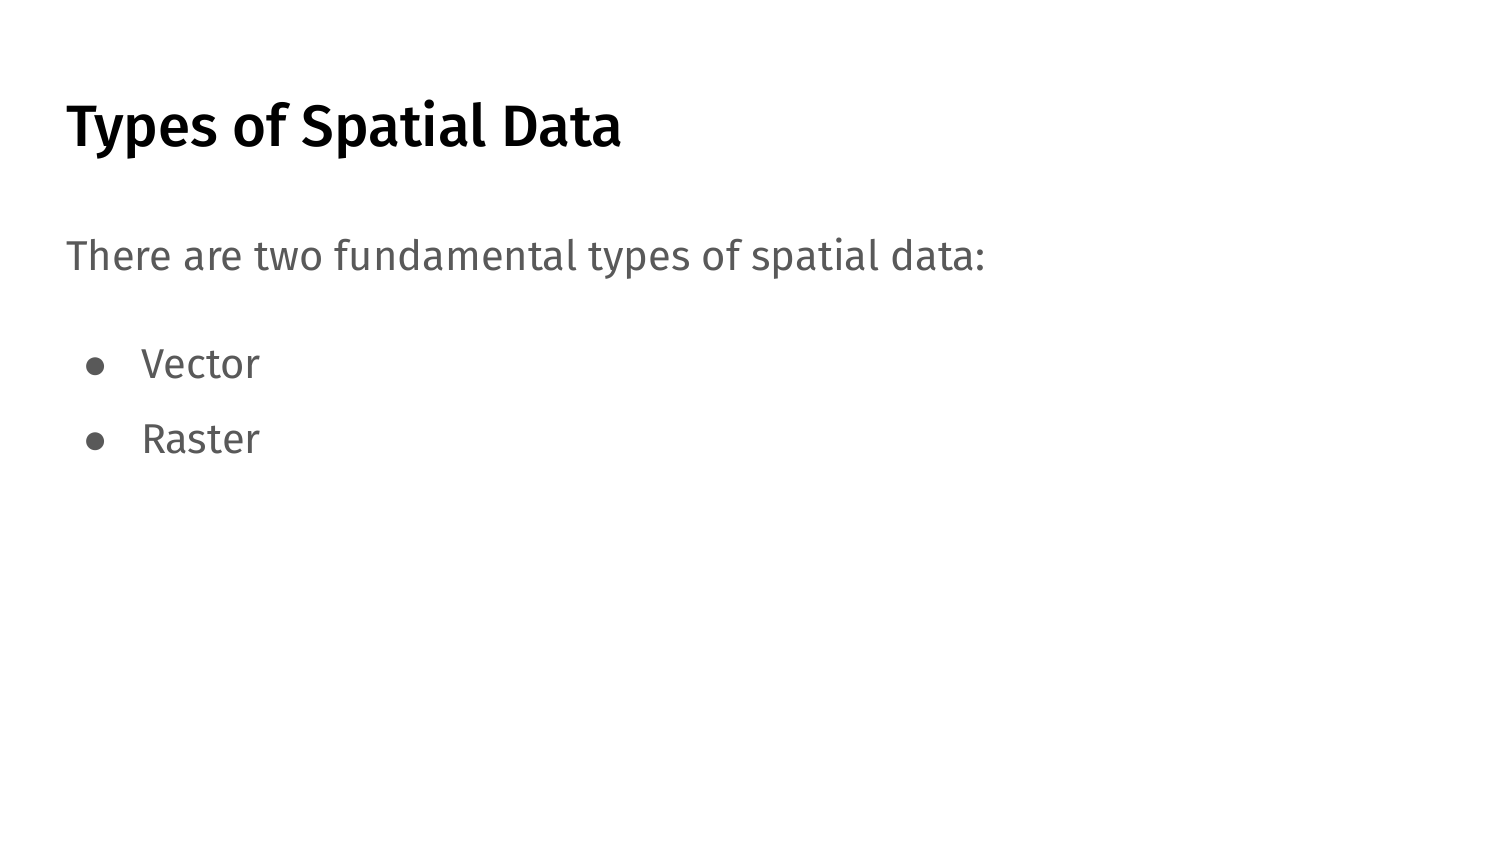

# Types of Spatial Data
There are two fundamental types of spatial data:
Vector
Raster
14